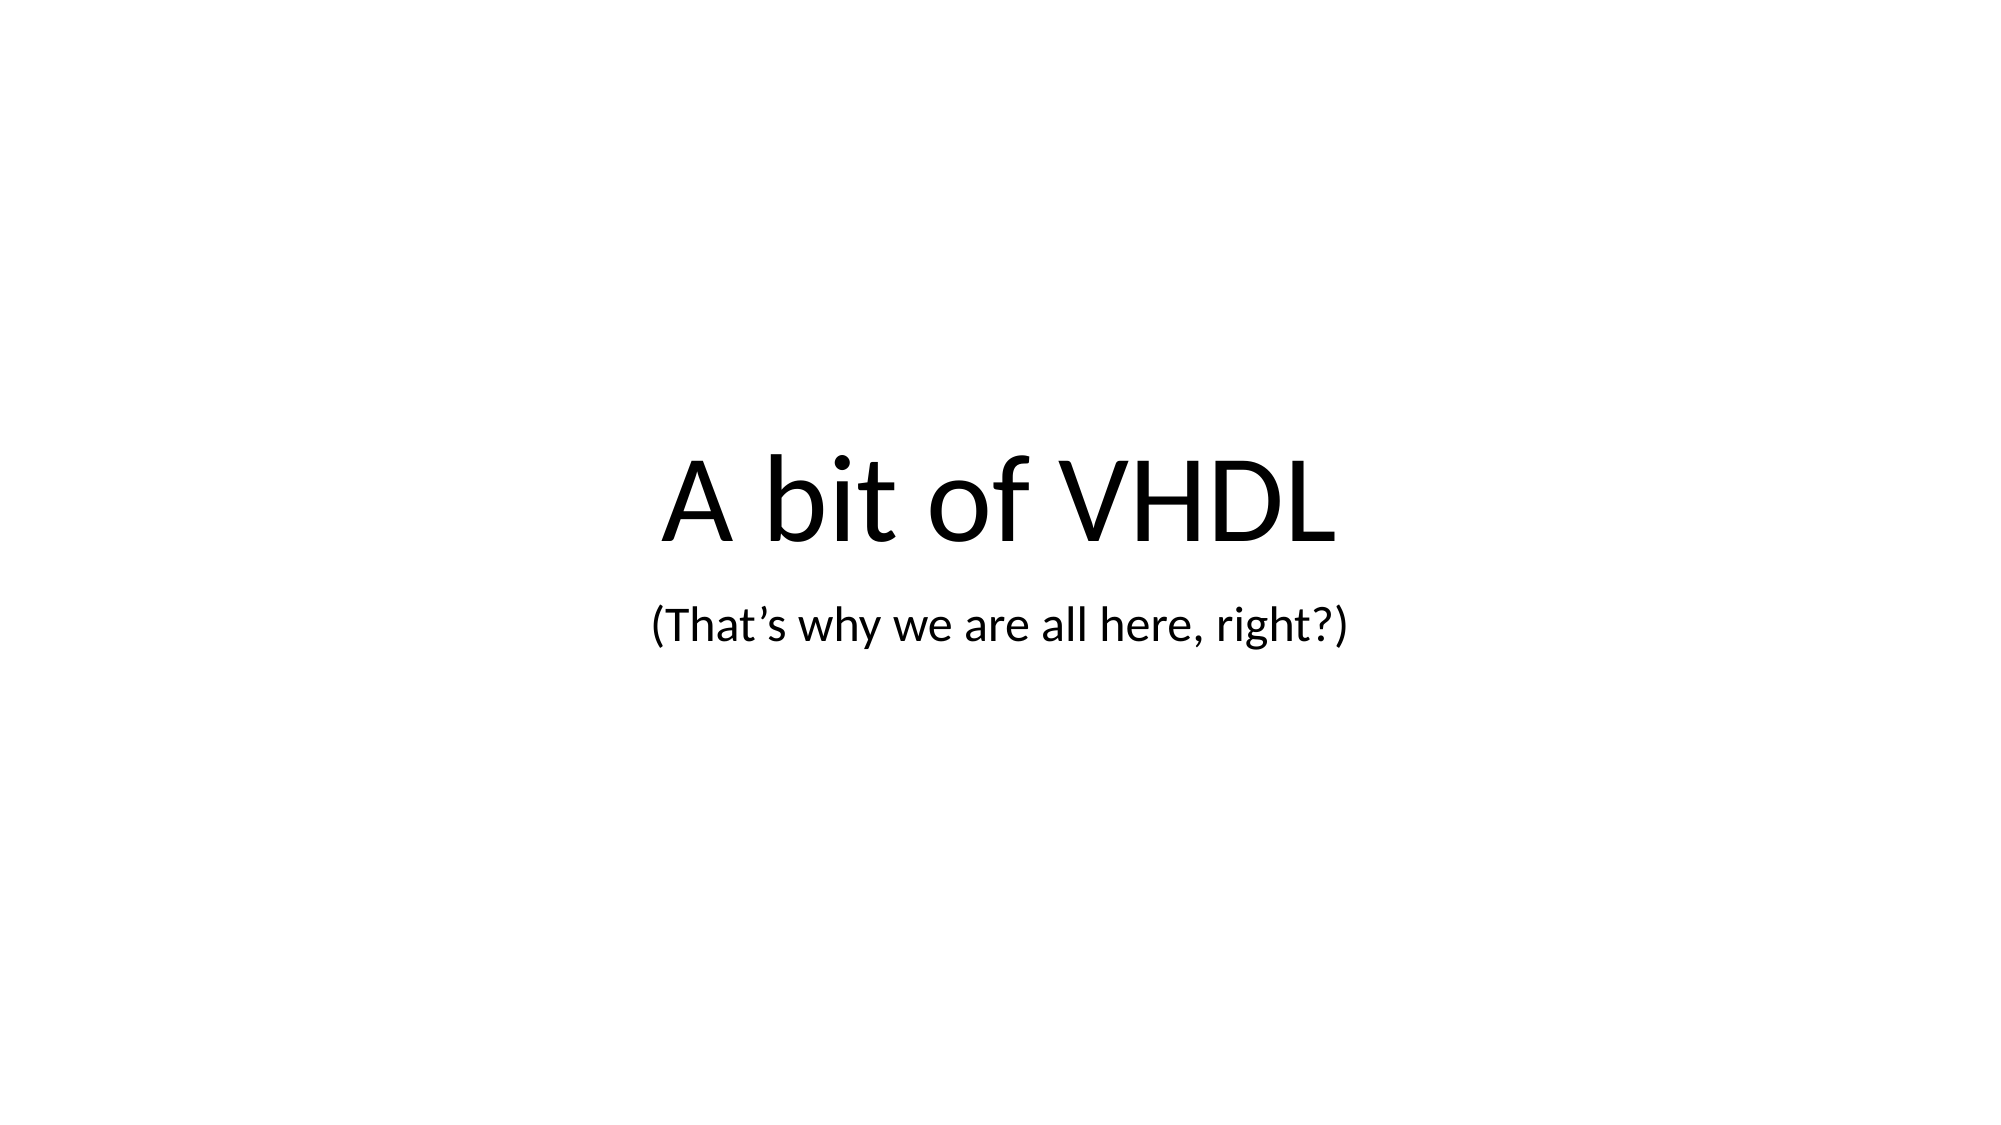

# A bit of VHDL
(That’s why we are all here, right?)